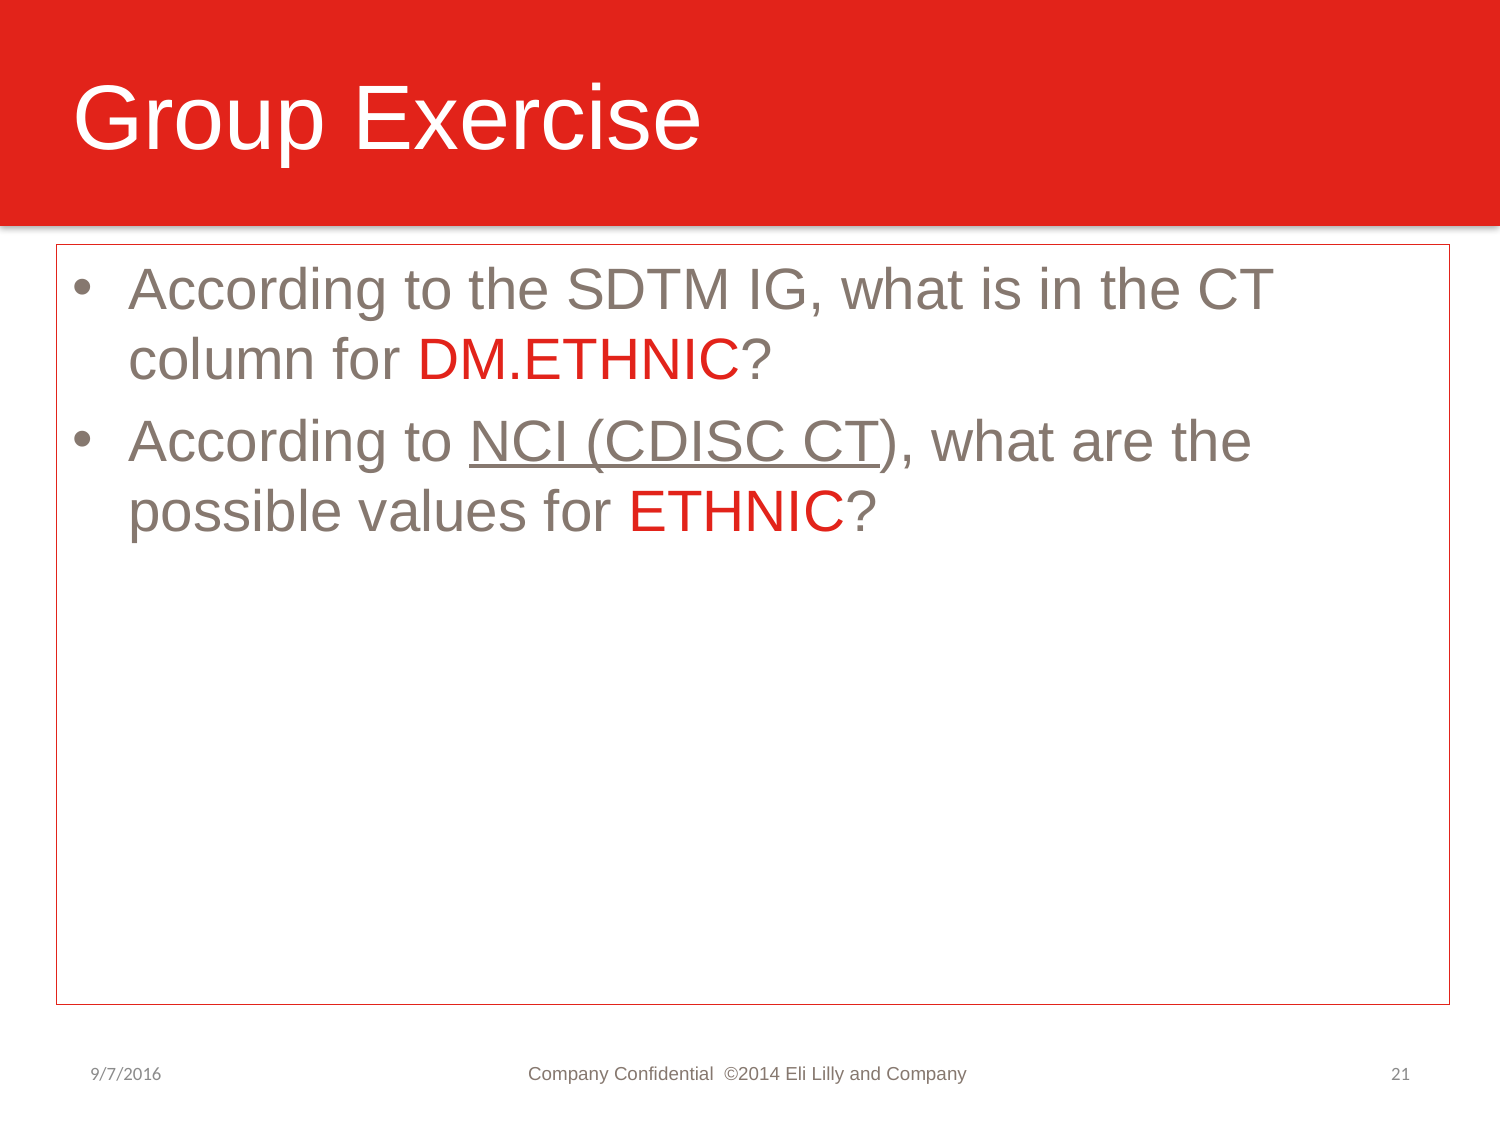

# Group Exercise
According to the SDTM IG, what is in the CT column for DM.ETHNIC?
According to NCI (CDISC CT), what are the possible values for ETHNIC?
9/7/2016
Company Confidential  ©2014 Eli Lilly and Company
21